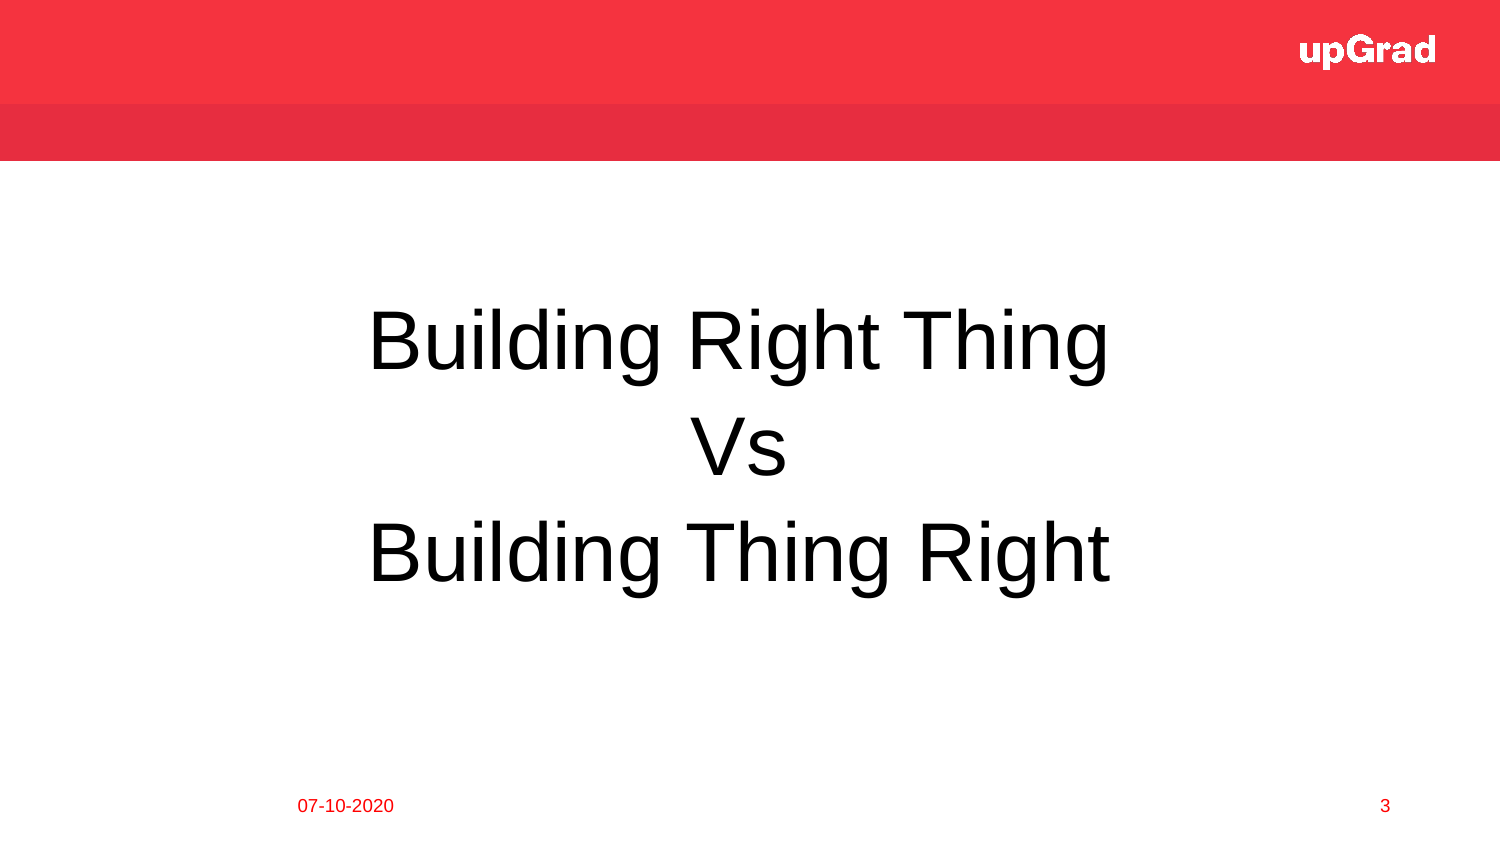

Building Right Thing
Vs
Building Thing Right
3
07-10-2020